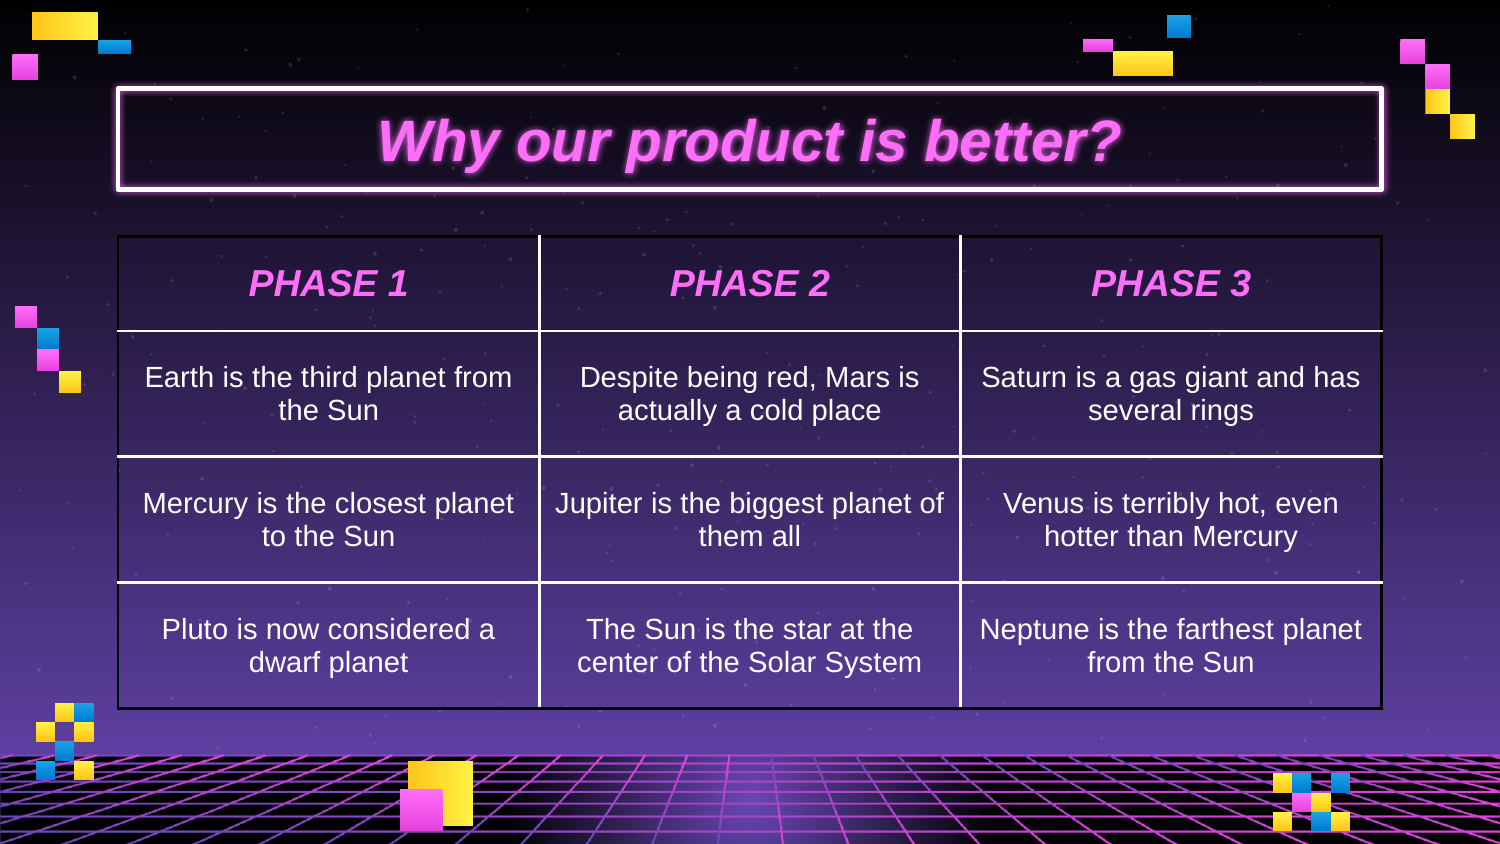

# Why our product is better?
| PHASE 1 | PHASE 2 | PHASE 3 |
| --- | --- | --- |
| Earth is the third planet from the Sun | Despite being red, Mars is actually a cold place | Saturn is a gas giant and has several rings |
| Mercury is the closest planet to the Sun | Jupiter is the biggest planet of them all | Venus is terribly hot, even hotter than Mercury |
| Pluto is now considered a dwarf planet | The Sun is the star at the center of the Solar System | Neptune is the farthest planet from the Sun |